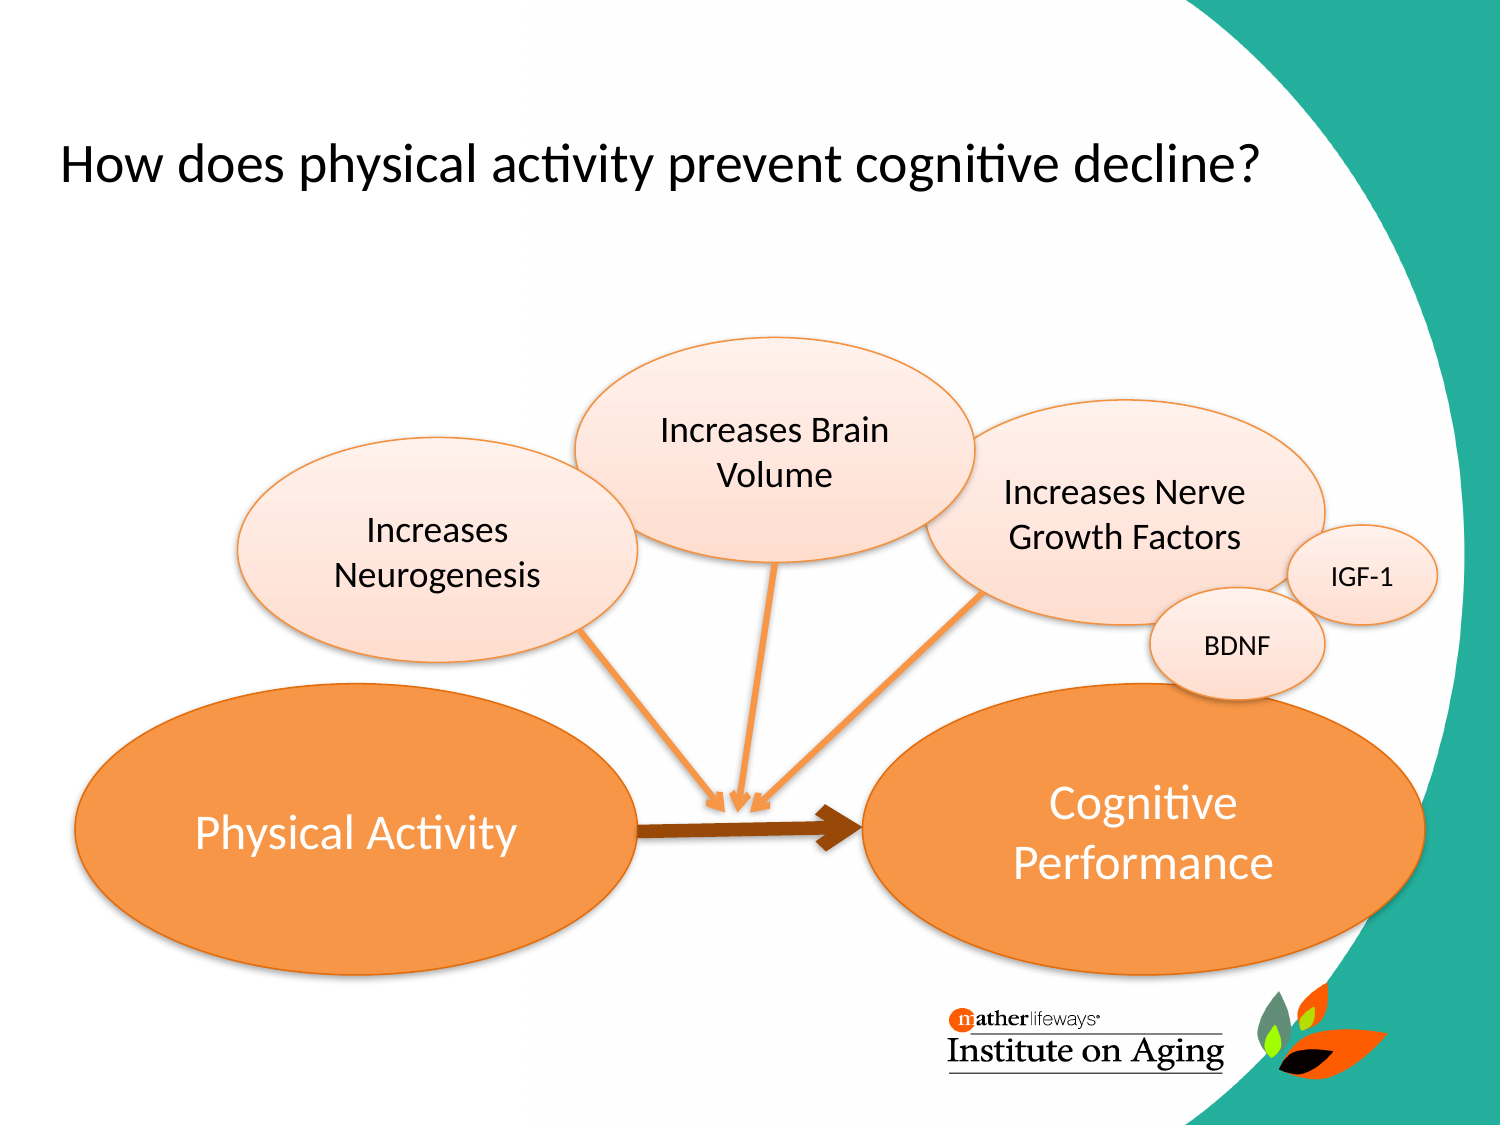

# How does physical activity prevent cognitive decline?
Increases Brain Volume
Increases Nerve Growth Factors
Increases Neurogenesis
IGF-1
BDNF
Physical Activity
Cognitive Performance